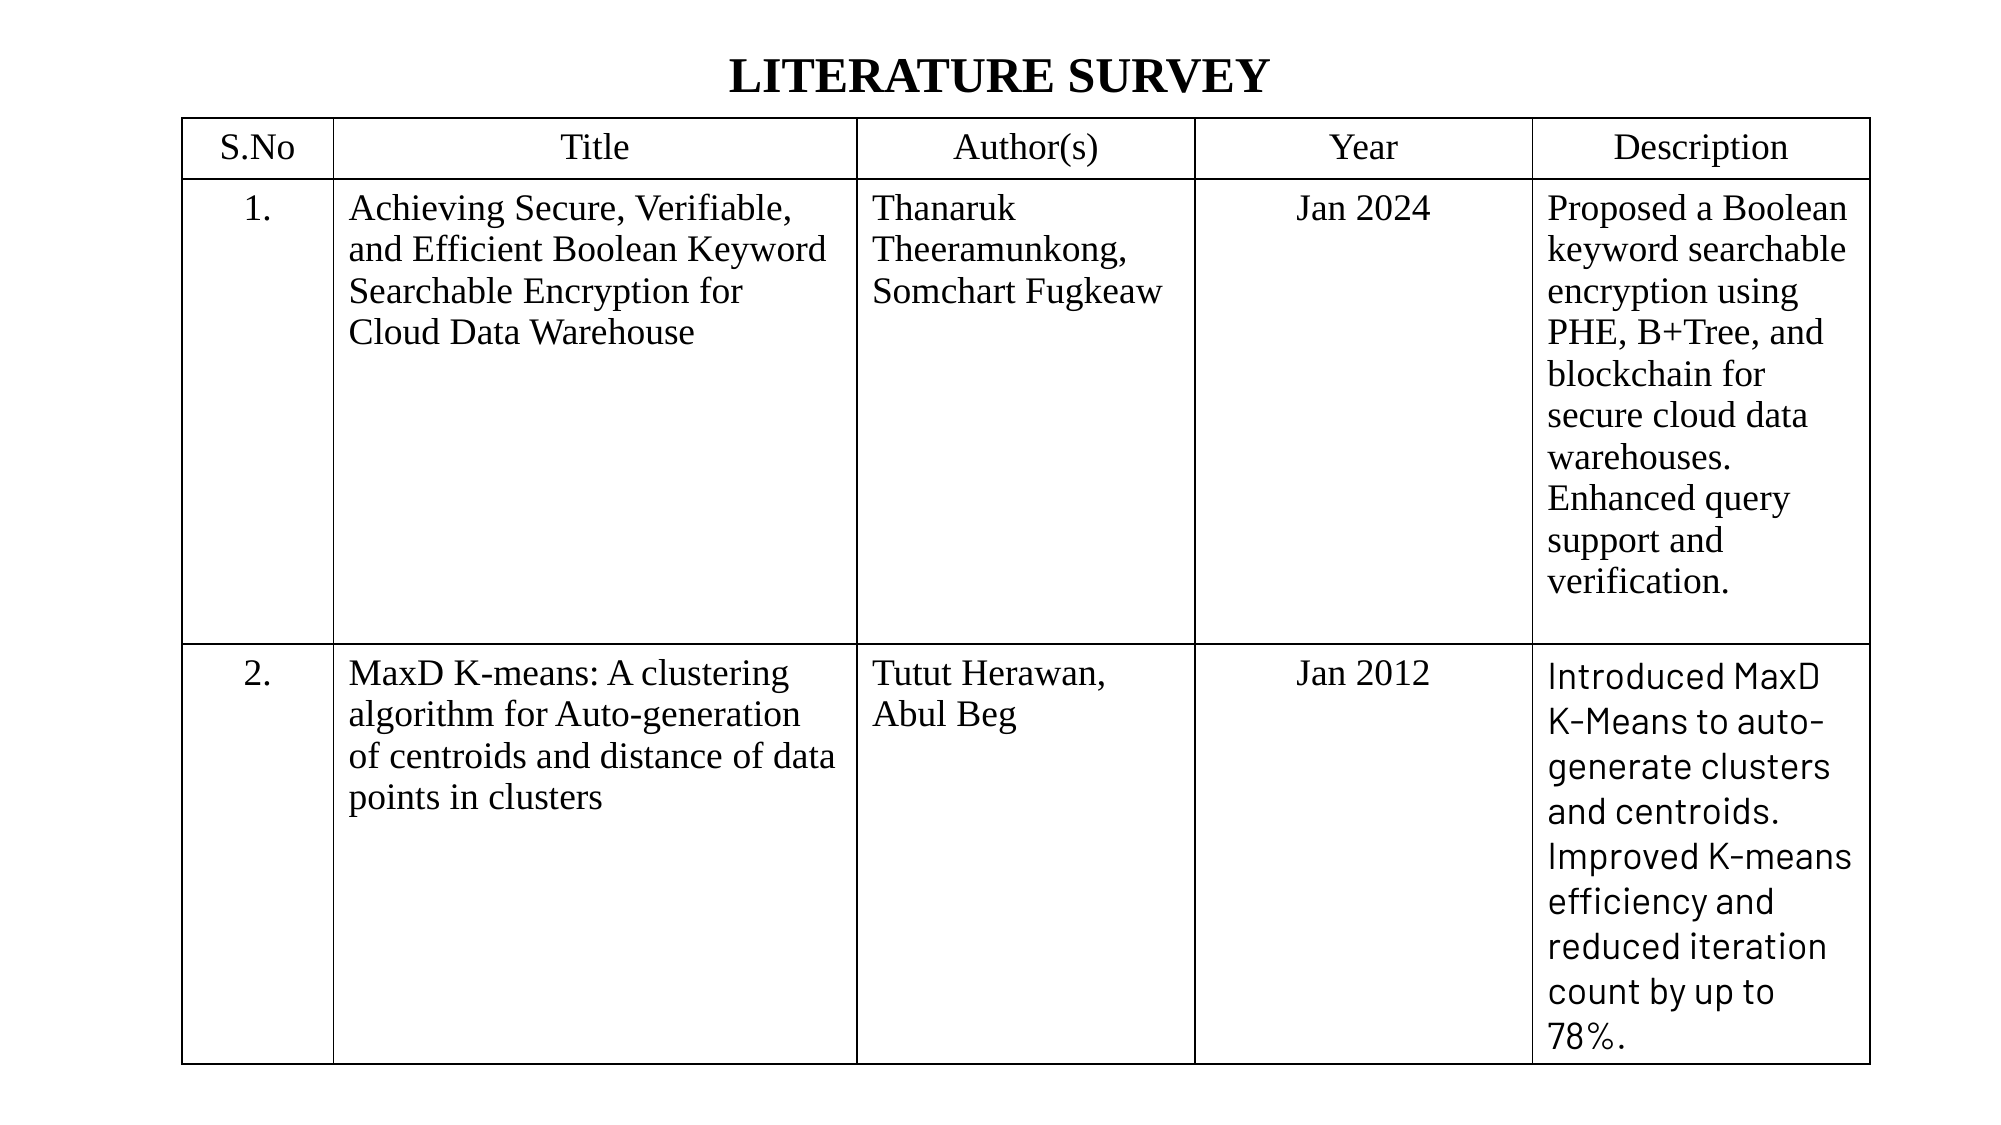

LITERATURE SURVEY

| S.No | Title | Author(s) | Year | Description |
| --- | --- | --- | --- | --- |
| 1. | Achieving Secure, Verifiable, and Efficient Boolean Keyword Searchable Encryption for Cloud Data Warehouse | Thanaruk Theeramunkong, Somchart Fugkeaw | Jan 2024 | Proposed a Boolean keyword searchable encryption using PHE, B+Tree, and blockchain for secure cloud data warehouses. Enhanced query support and verification. |
| 2. | MaxD K-means: A clustering algorithm for Auto-generation of centroids and distance of data points in clusters | Tutut Herawan, Abul Beg | Jan 2012 | Introduced MaxD K-Means to auto-generate clusters and centroids. Improved K-means efficiency and reduced iteration count by up to 78%. |